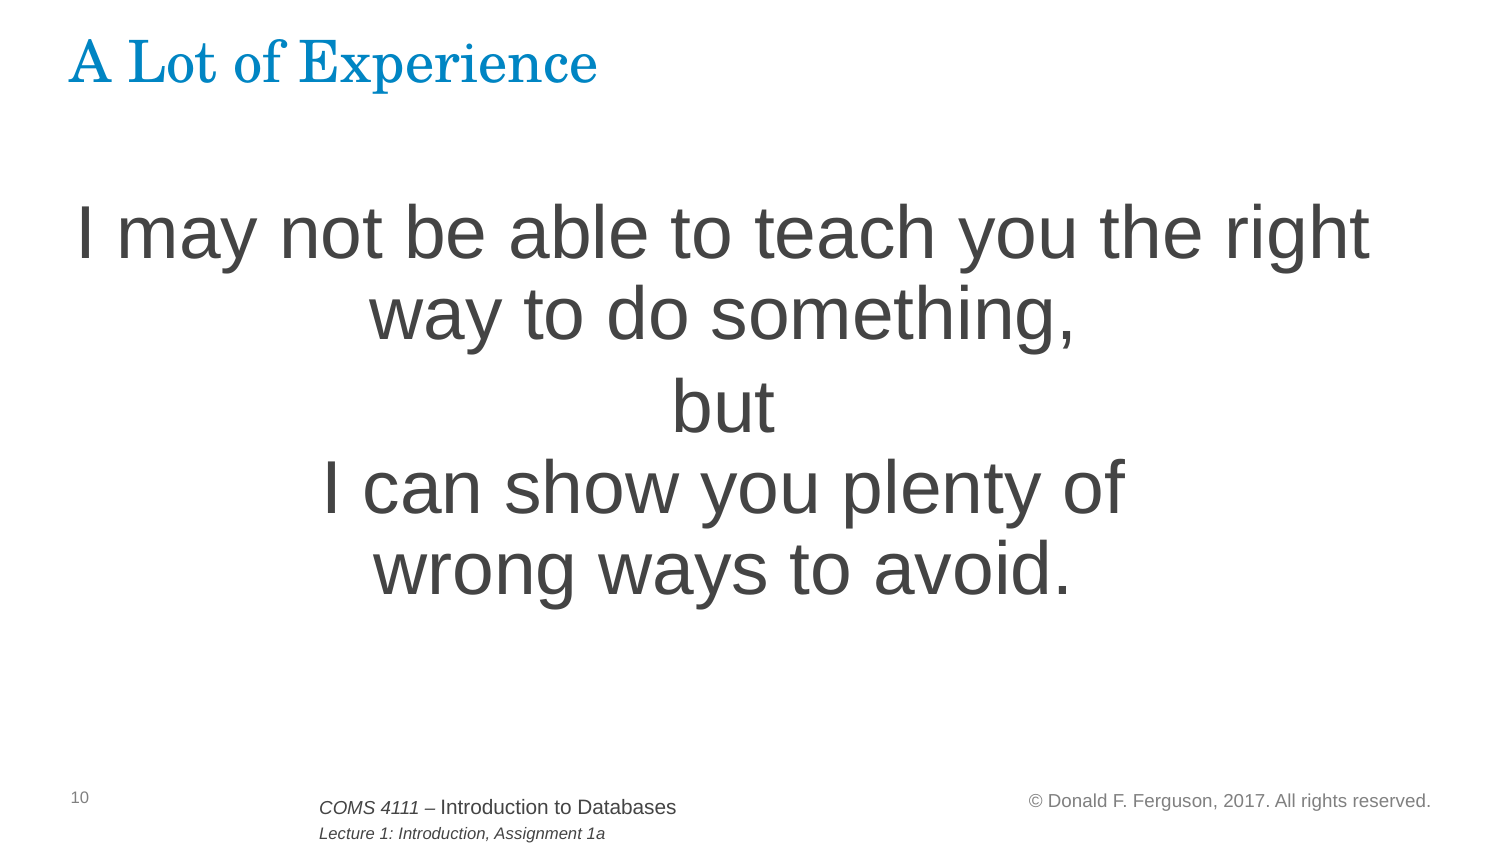

# A Lot of Experience
I may not be able to teach you the right
way to do something,
but
I can show you plenty of
wrong ways to avoid.